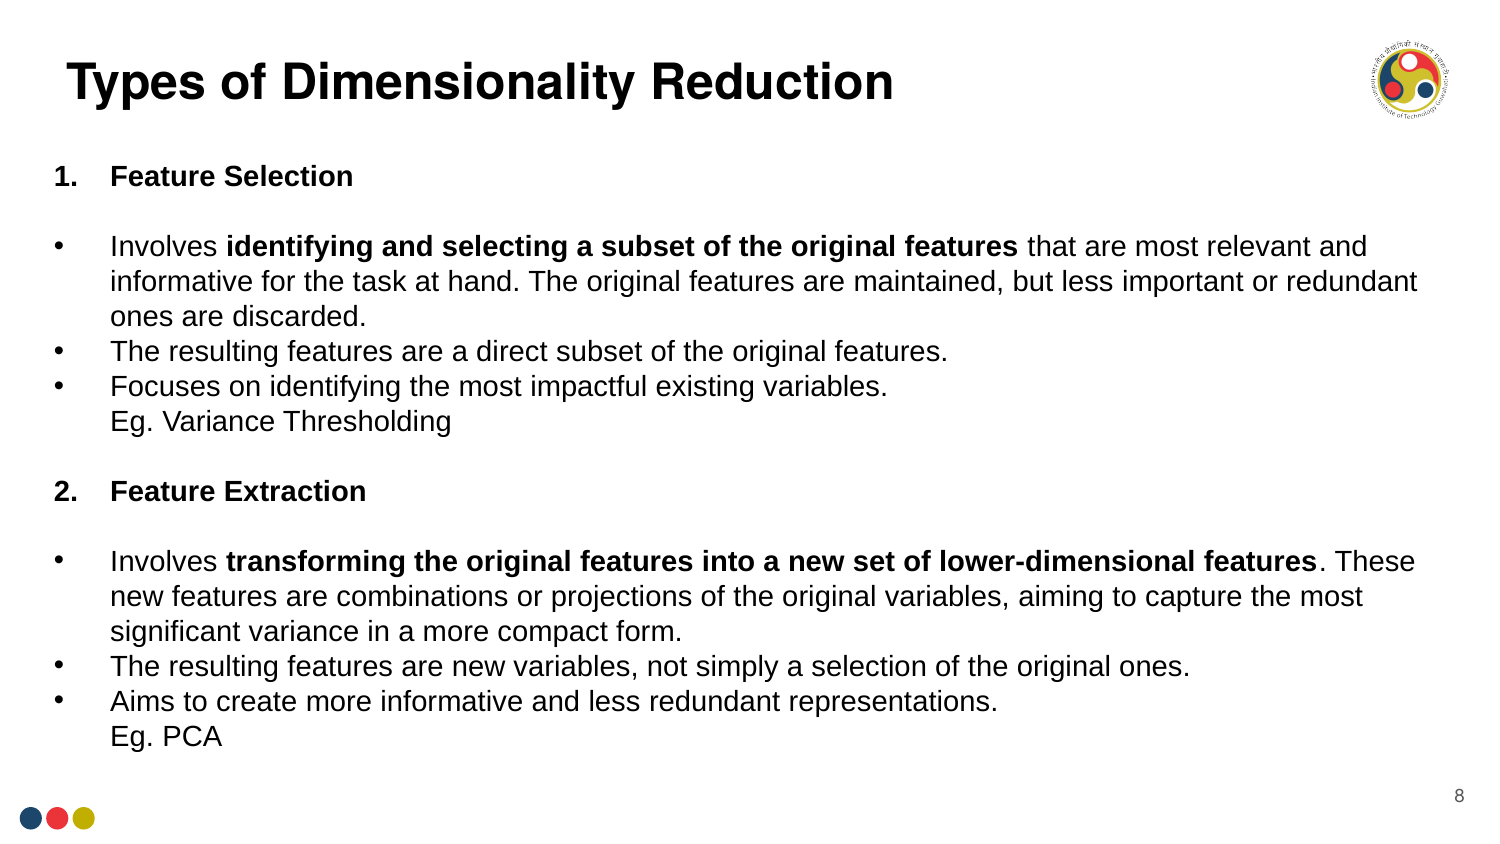

# Types of Dimensionality Reduction
Feature Selection
Involves identifying and selecting a subset of the original features that are most relevant and informative for the task at hand. The original features are maintained, but less important or redundant ones are discarded.
The resulting features are a direct subset of the original features.
Focuses on identifying the most impactful existing variables.
Eg. Variance Thresholding

Feature Extraction
Involves transforming the original features into a new set of lower-dimensional features. These new features are combinations or projections of the original variables, aiming to capture the most significant variance in a more compact form.
The resulting features are new variables, not simply a selection of the original ones.
Aims to create more informative and less redundant representations.
Eg. PCA
8